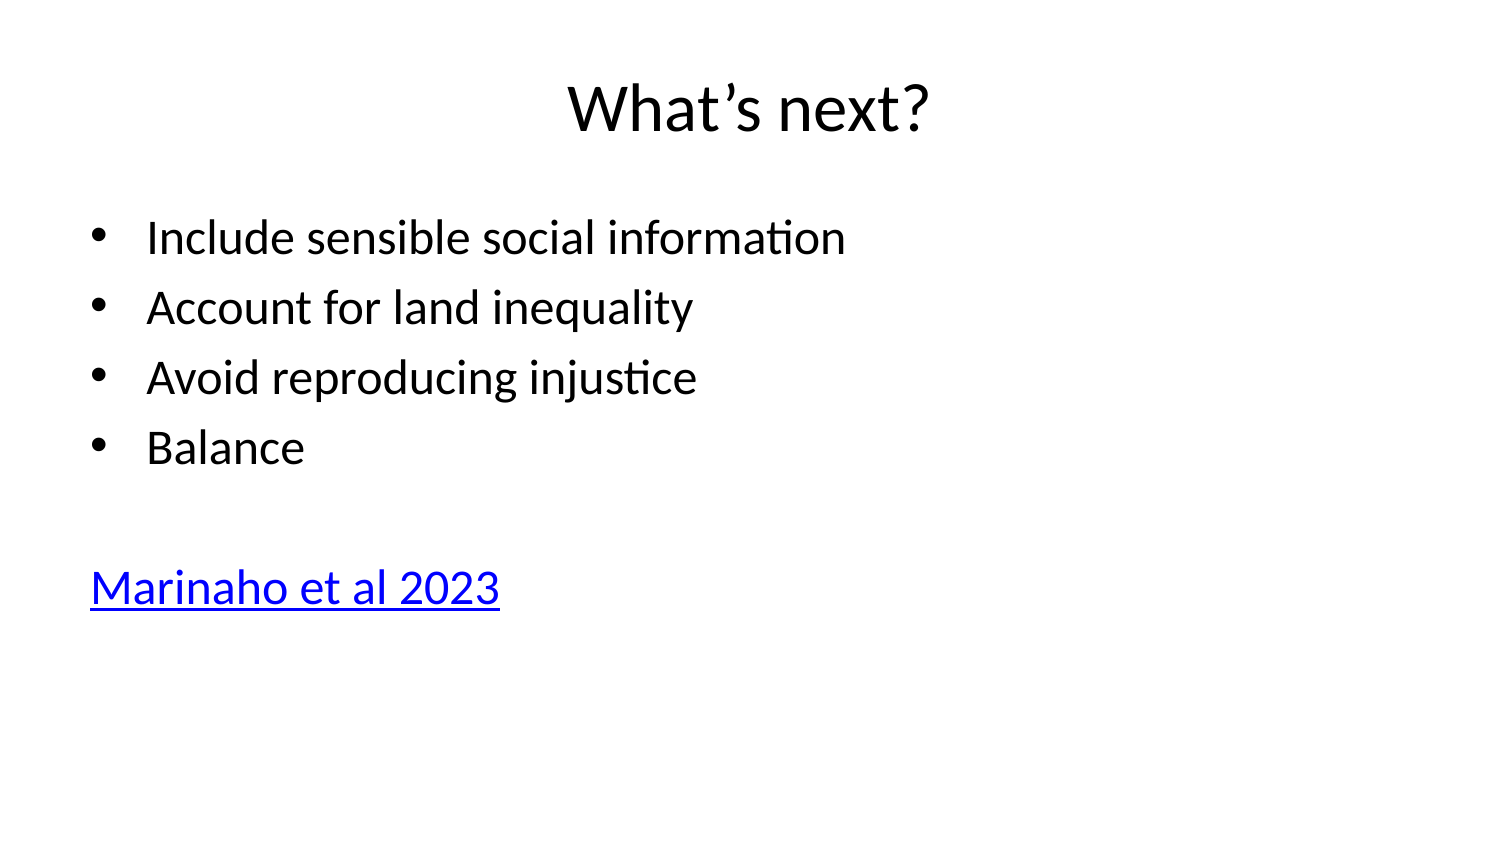

# What’s next?
Include sensible social information
Account for land inequality
Avoid reproducing injustice
Balance

Marinaho et al 2023